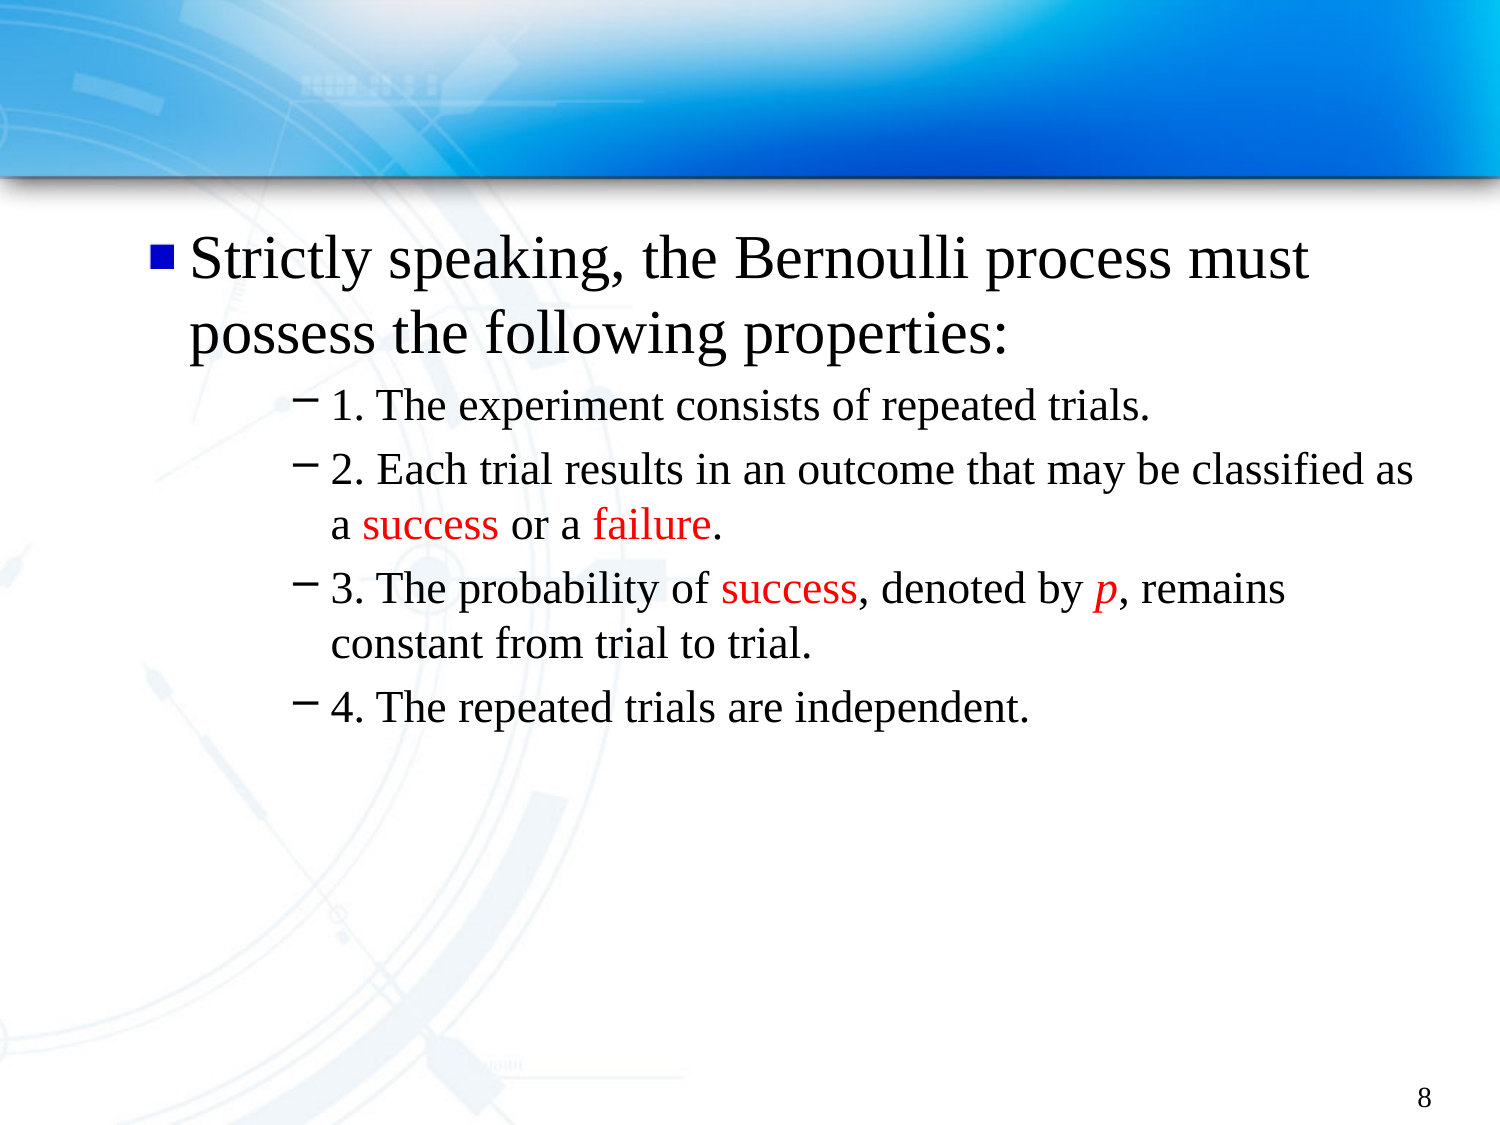

#
Strictly speaking, the Bernoulli process must possess the following properties:
1. The experiment consists of repeated trials.
2. Each trial results in an outcome that may be classified as a success or a failure.
3. The probability of success, denoted by p, remains constant from trial to trial.
4. The repeated trials are independent.
8